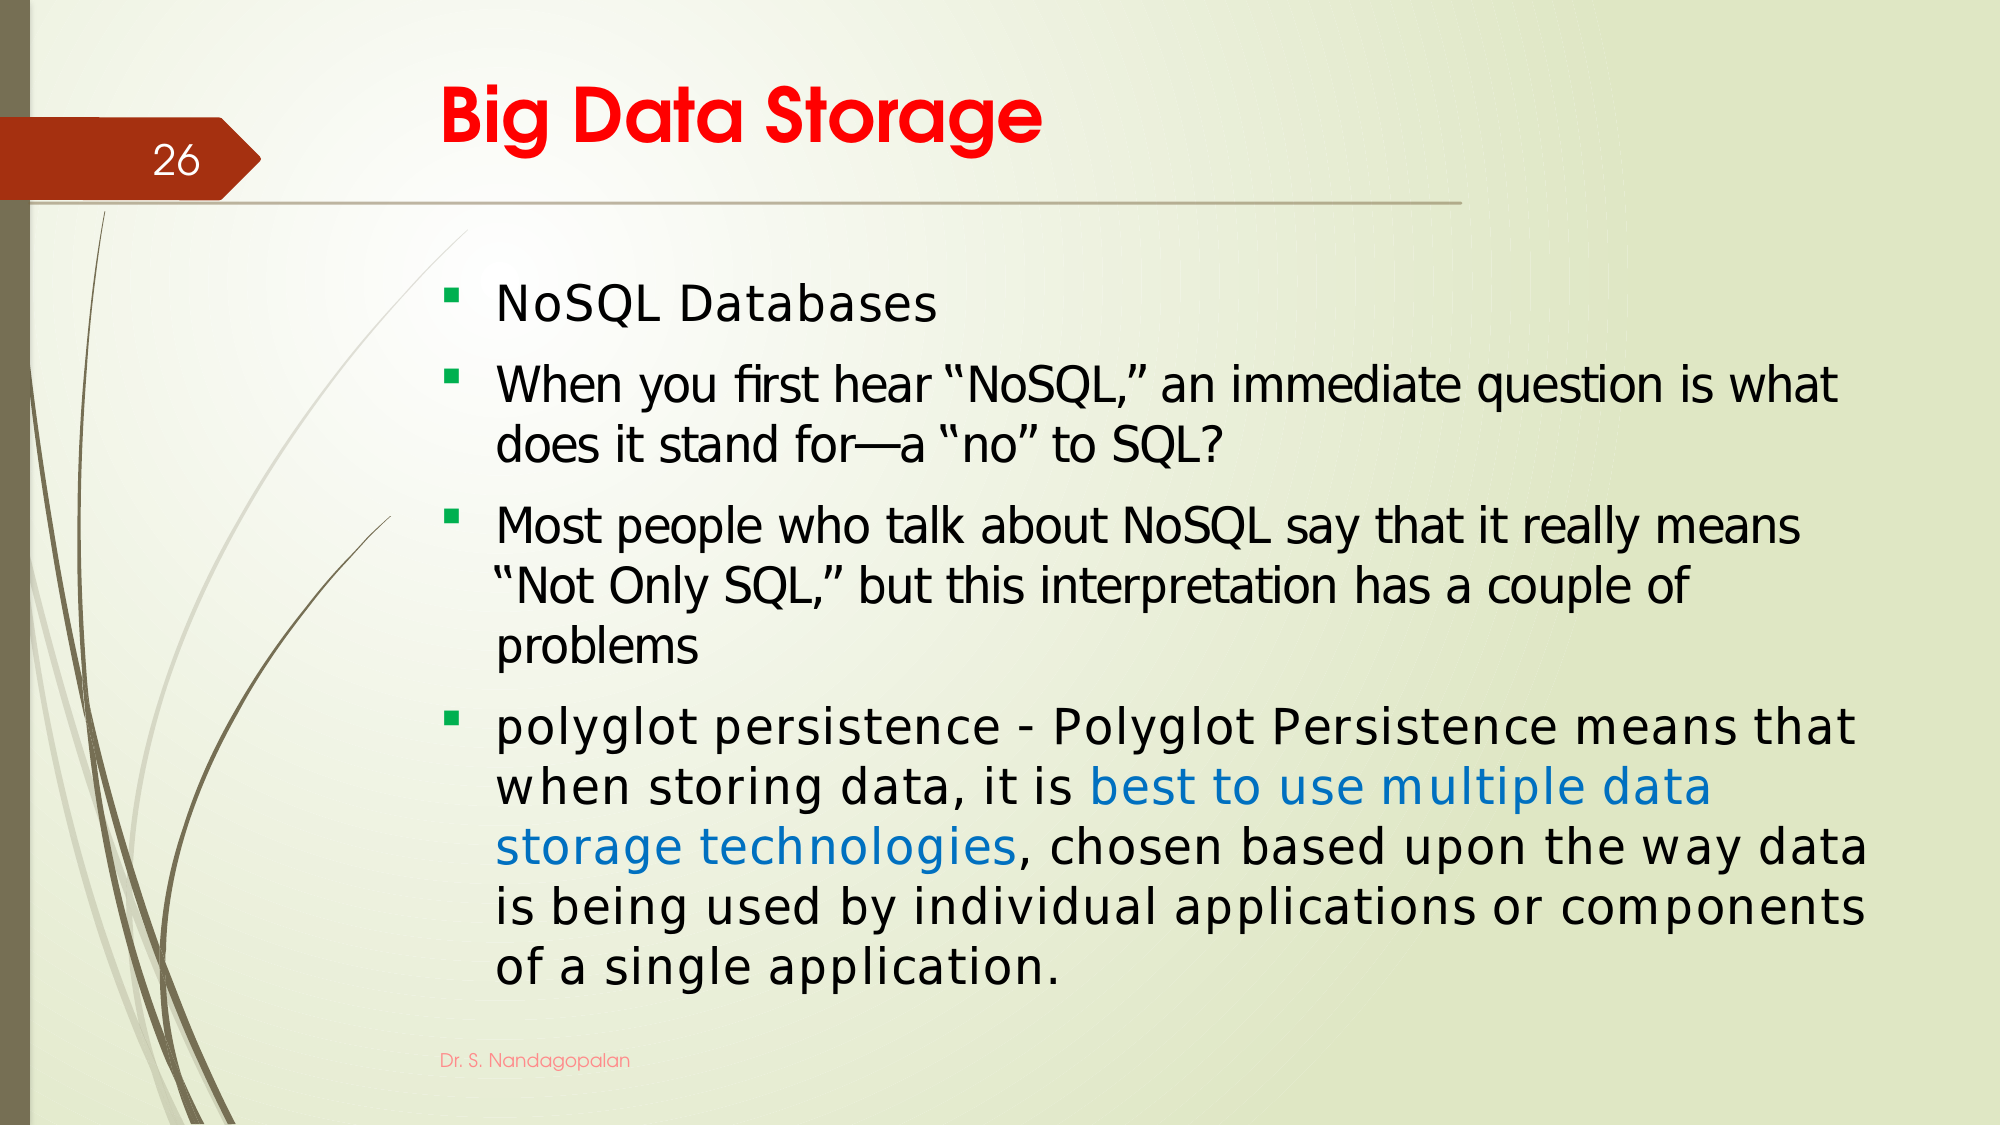

# Big Data Storage
26
NoSQL Databases
When you first hear “NoSQL,” an immediate question is what does it stand for—a “no” to SQL?
Most people who talk about NoSQL say that it really means “Not Only SQL,” but this interpretation has a couple of problems
polyglot persistence - Polyglot Persistence means that when storing data, it is best to use multiple data storage technologies, chosen based upon the way data is being used by individual applications or components of a single application.

Dr. S. Nandagopalan